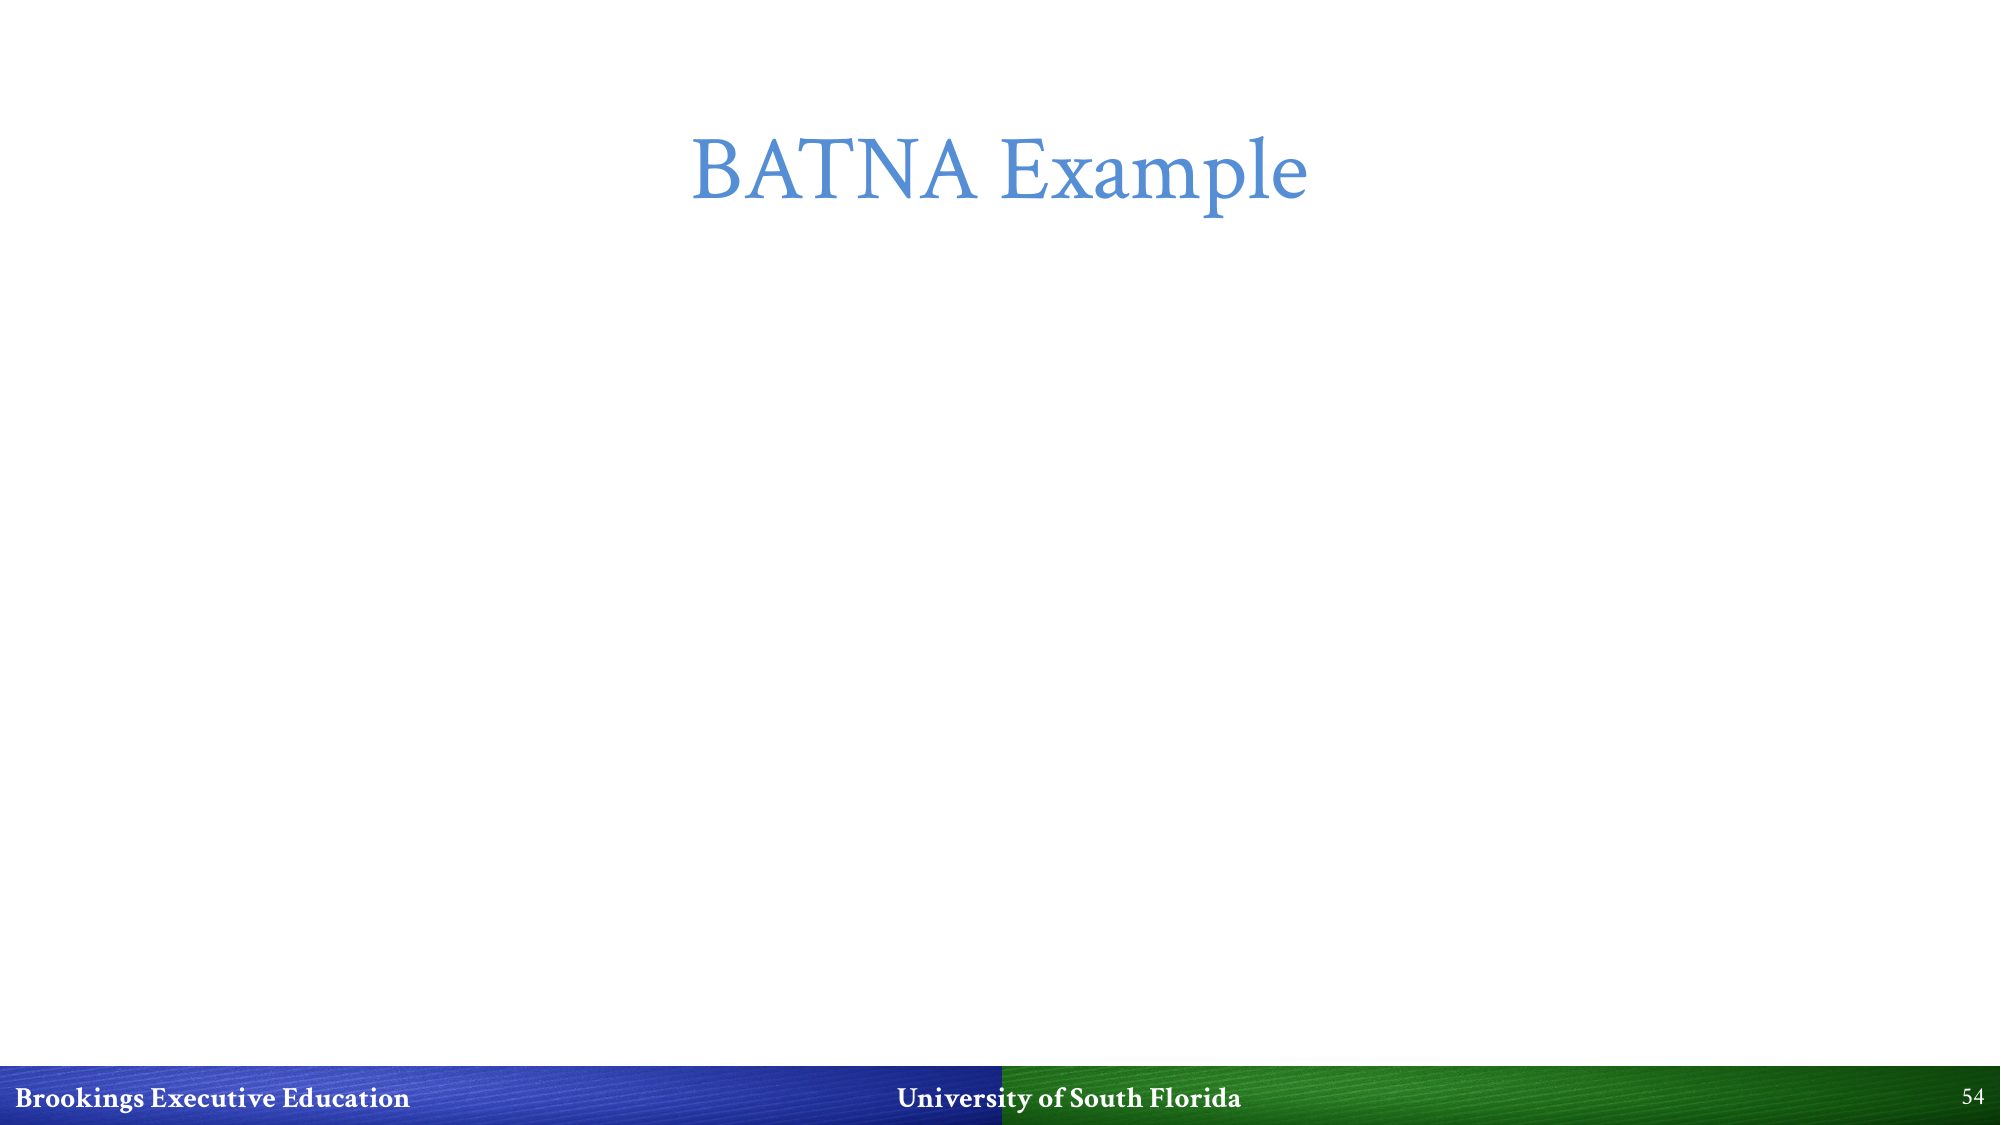

# BATNA Example

54
Brookings Executive Education                              		                University of South Florida